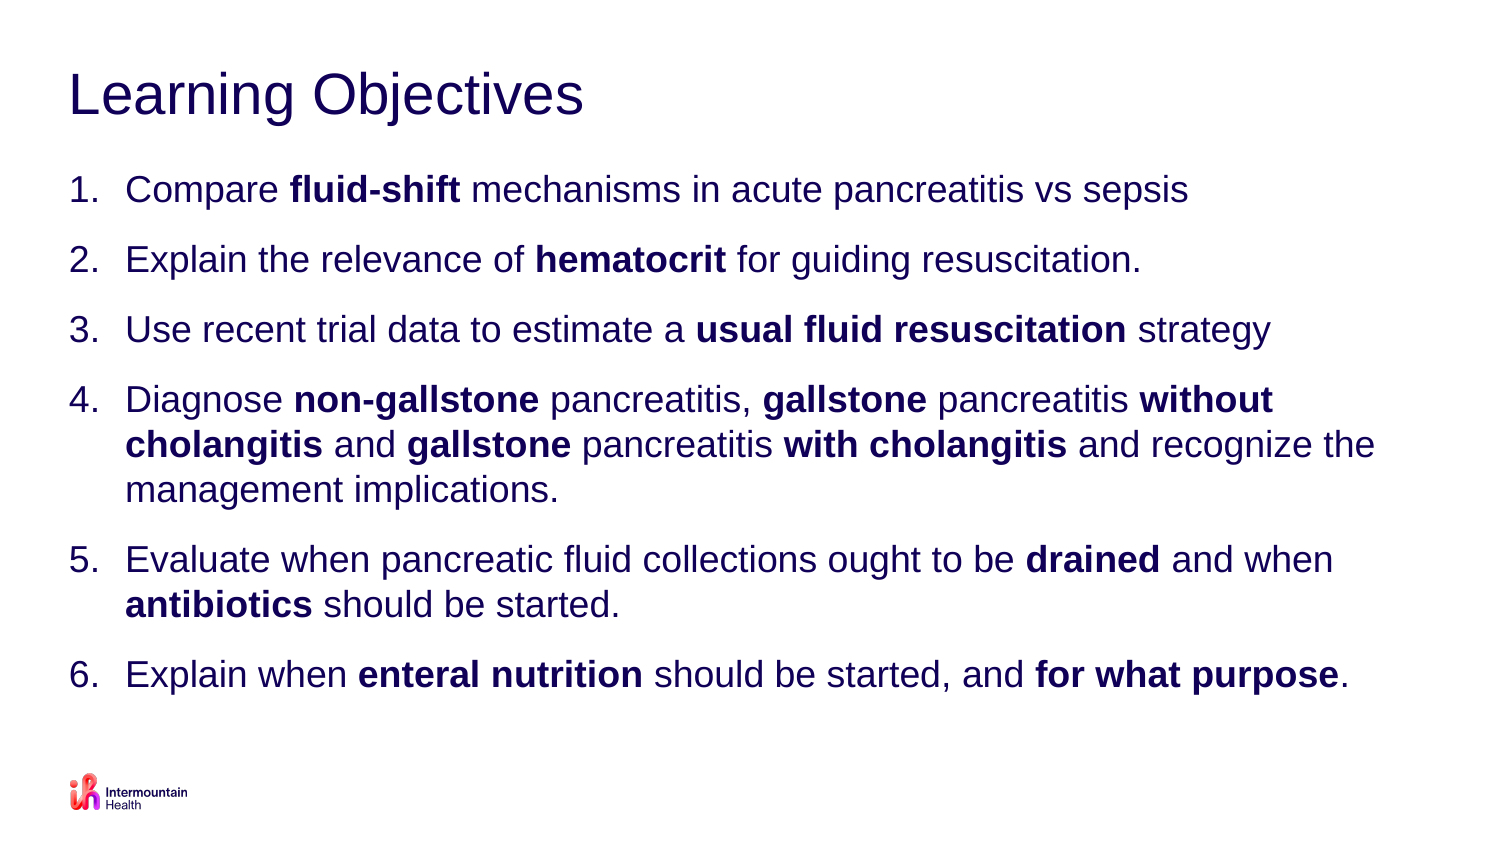

# Learning Objectives
Compare fluid-shift mechanisms in acute pancreatitis vs sepsis
Explain the relevance of hematocrit for guiding resuscitation.
Use recent trial data to estimate a usual fluid resuscitation strategy
Diagnose non-gallstone pancreatitis, gallstone pancreatitis without cholangitis and gallstone pancreatitis with cholangitis and recognize the management implications.
Evaluate when pancreatic fluid collections ought to be drained and when antibiotics should be started.
Explain when enteral nutrition should be started, and for what purpose.
12/2/25